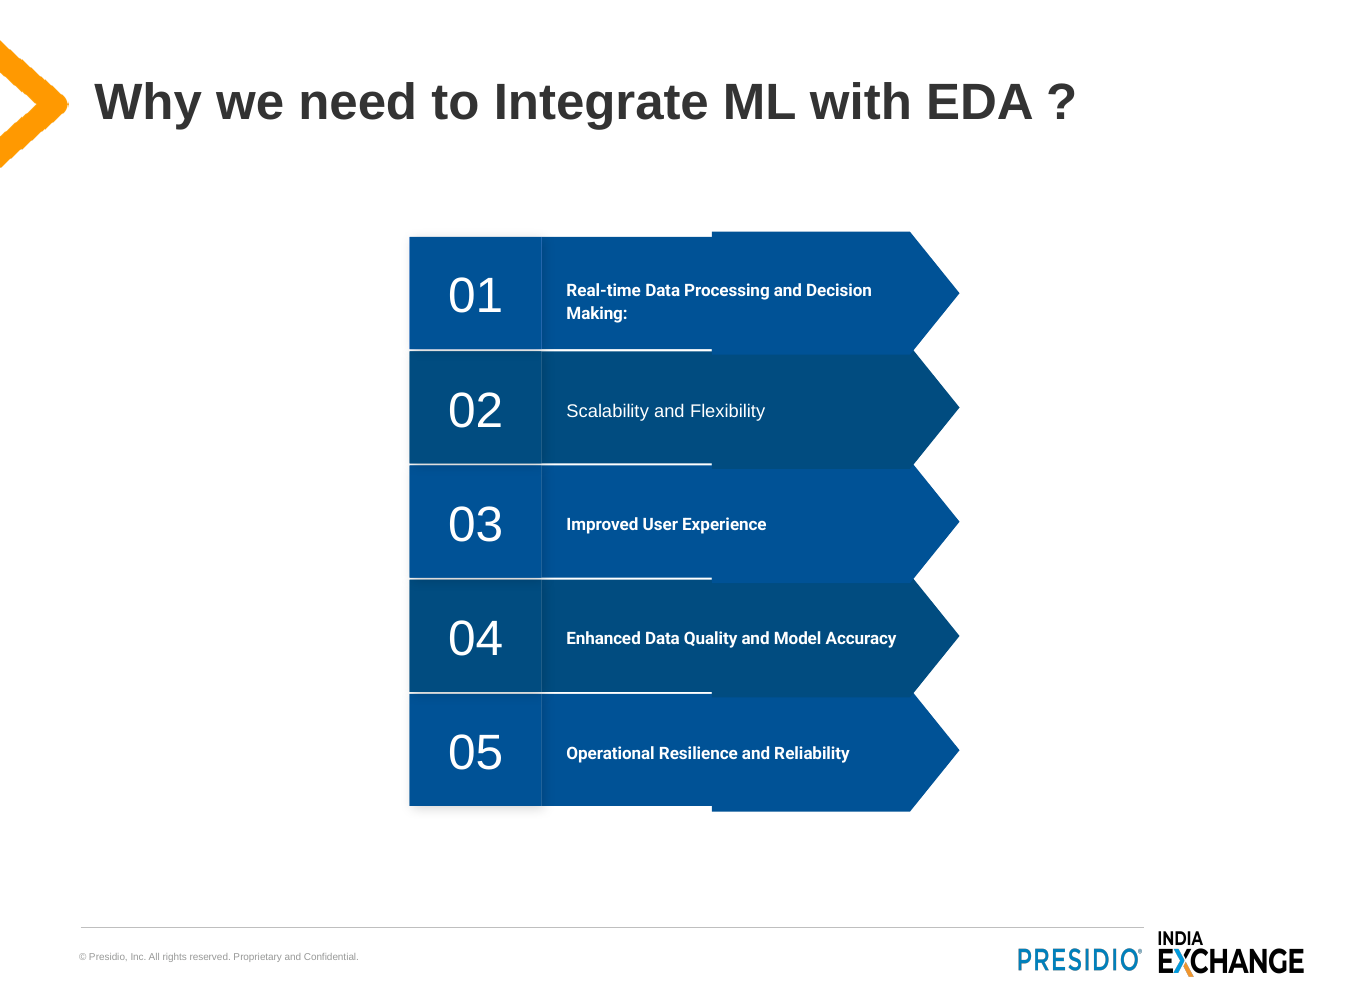

# Why we need to Integrate ML with EDA ?

01

Real-time Data Processing and Decision Making:

02

Scalability and Flexibility

03

Improved User Experience

04

Enhanced Data Quality and Model Accuracy

05

Operational Resilience and Reliability